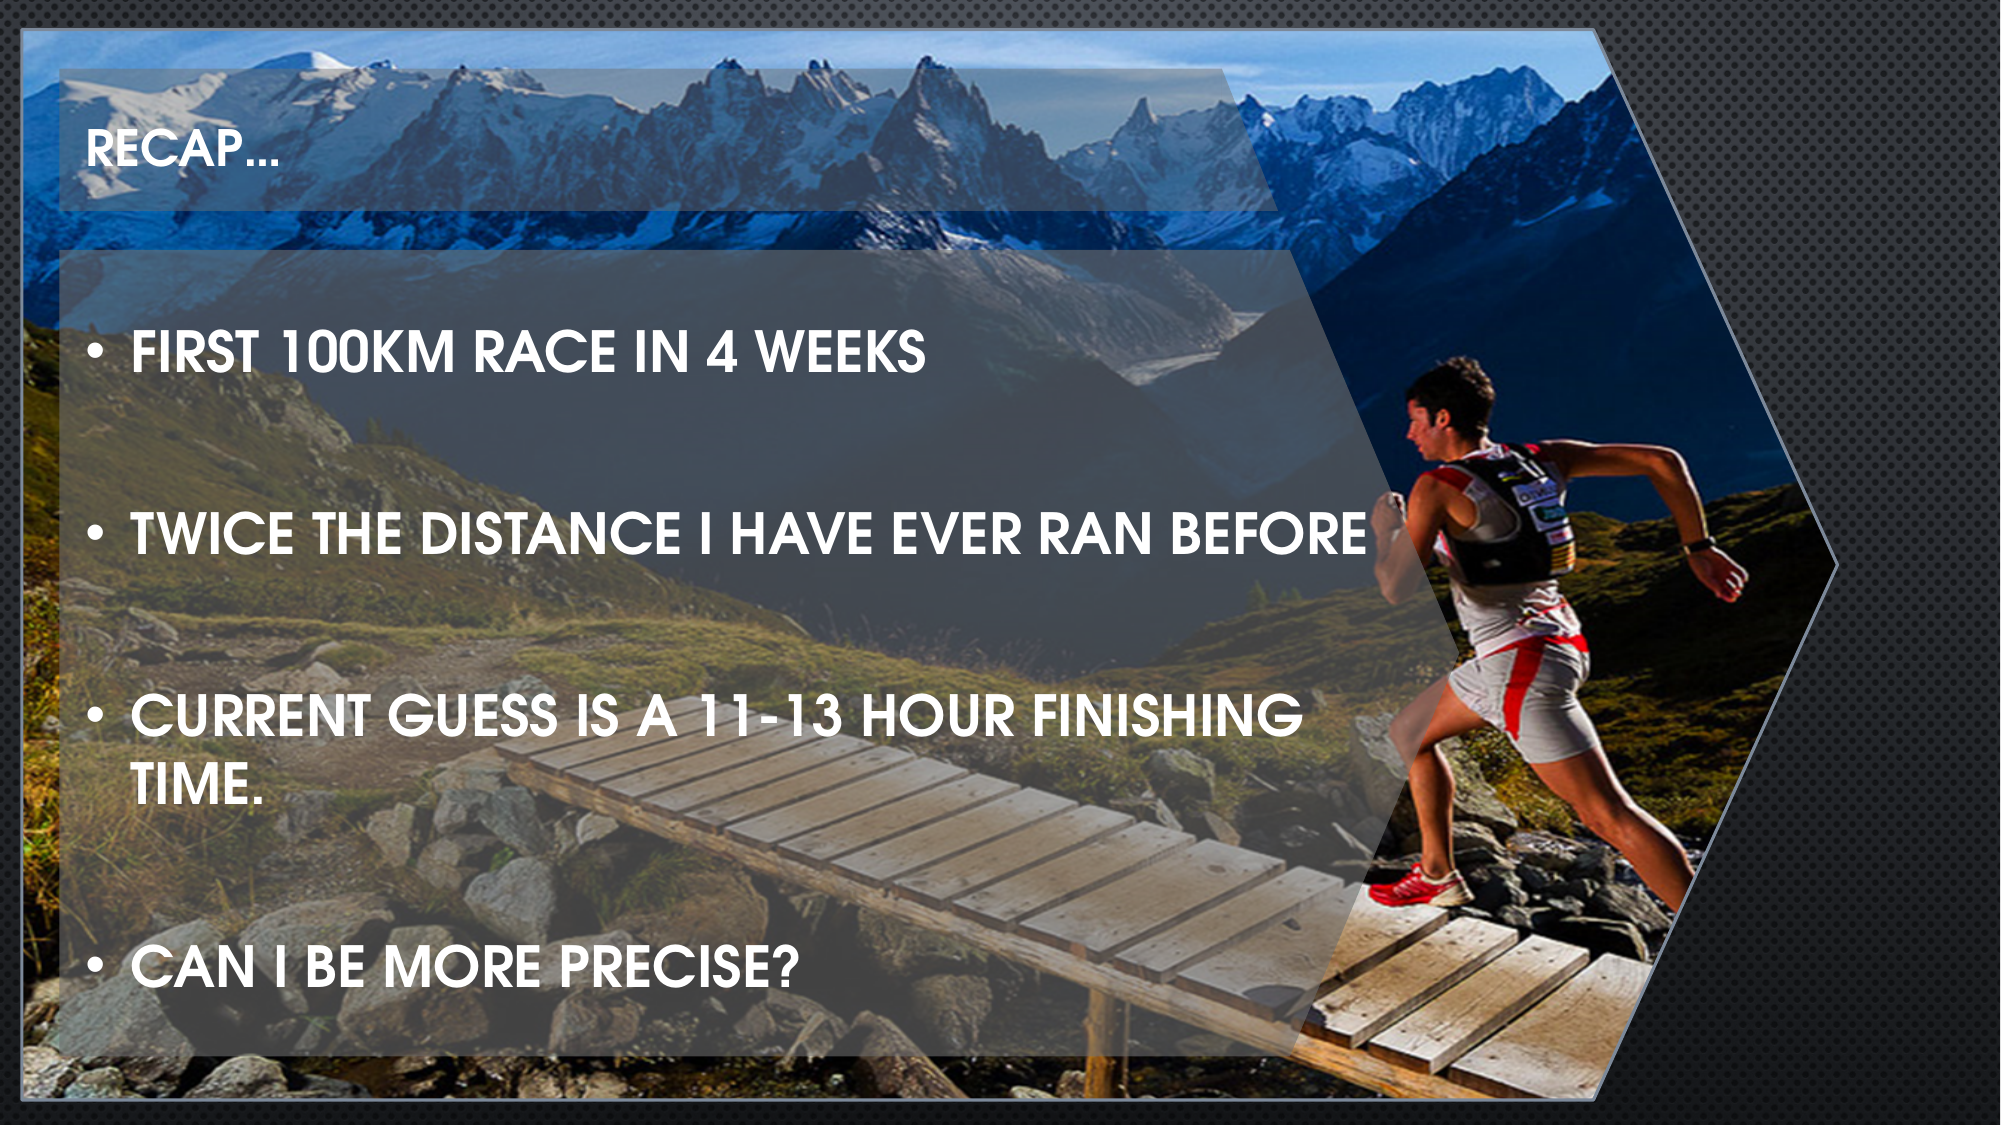

# RECAP…
First 100km race in 4 weeks

Twice the distance I have ever ran before

Current guess is a 11-13 hour finishing time.

Can I be more precise?